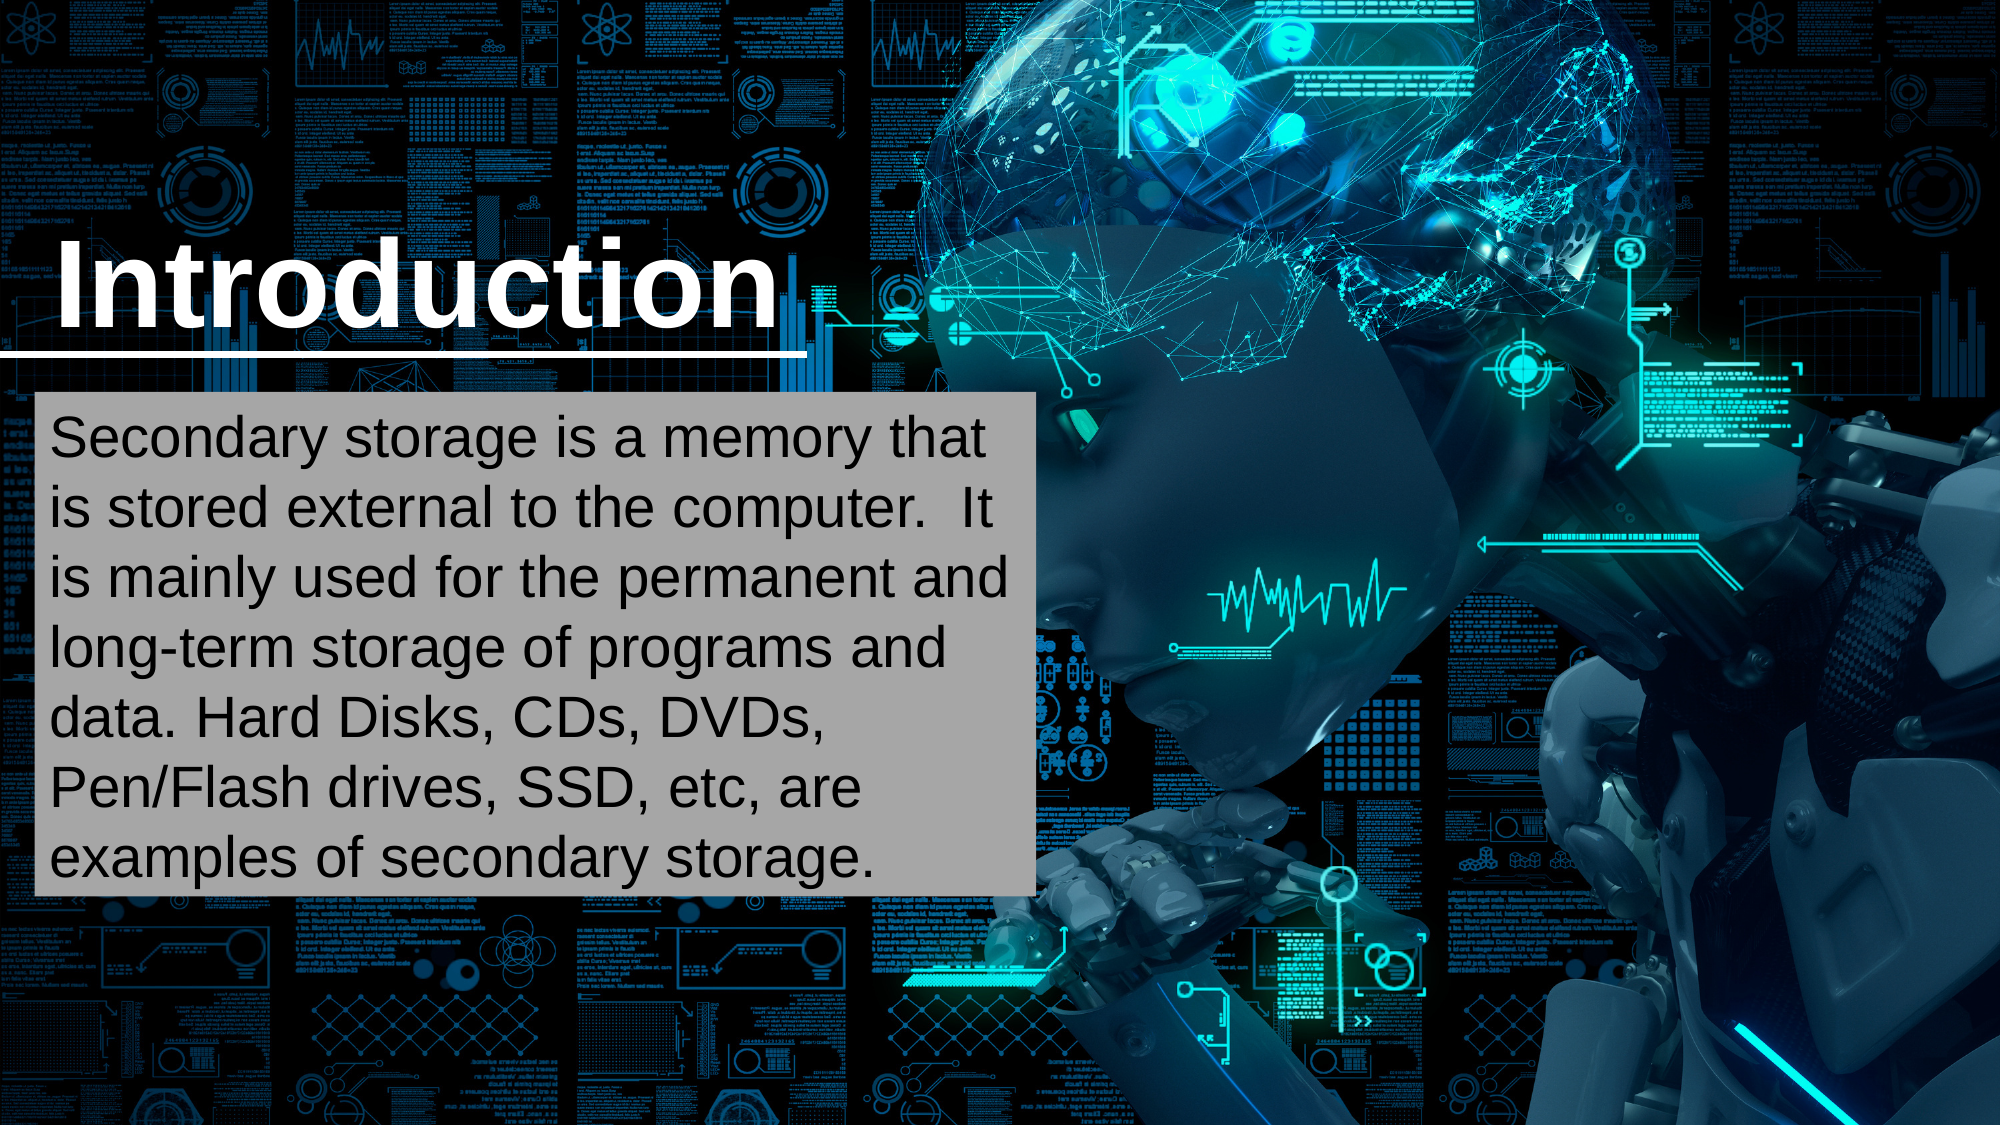

Introduction
Secondary storage is a memory that is stored external to the computer.  It is mainly used for the permanent and long-term storage of programs and data. Hard Disks, CDs, DVDs, Pen/Flash drives, SSD, etc, are examples of secondary storage.